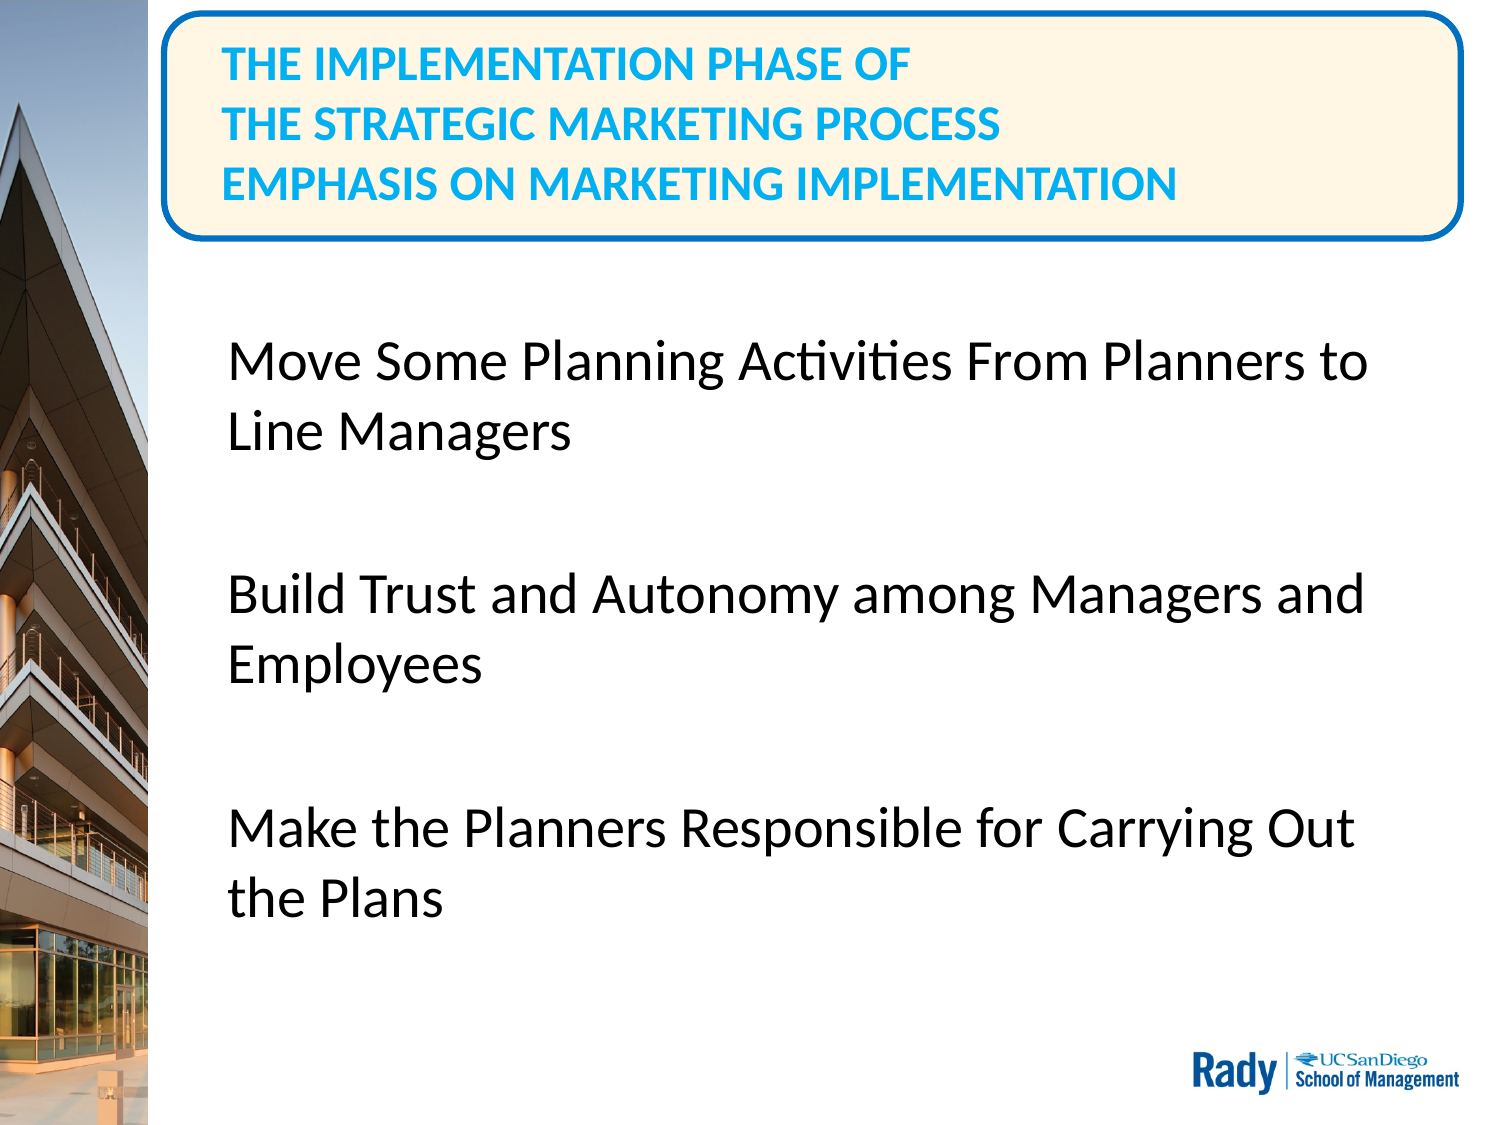

# THE IMPLEMENTATION PHASE OF THE STRATEGIC MARKETING PROCESS EMPHASIS ON MARKETING IMPLEMENTATION
Move Some Planning Activities From Planners to Line Managers

Build Trust and Autonomy among Managers and Employees

Make the Planners Responsible for Carrying Out the Plans